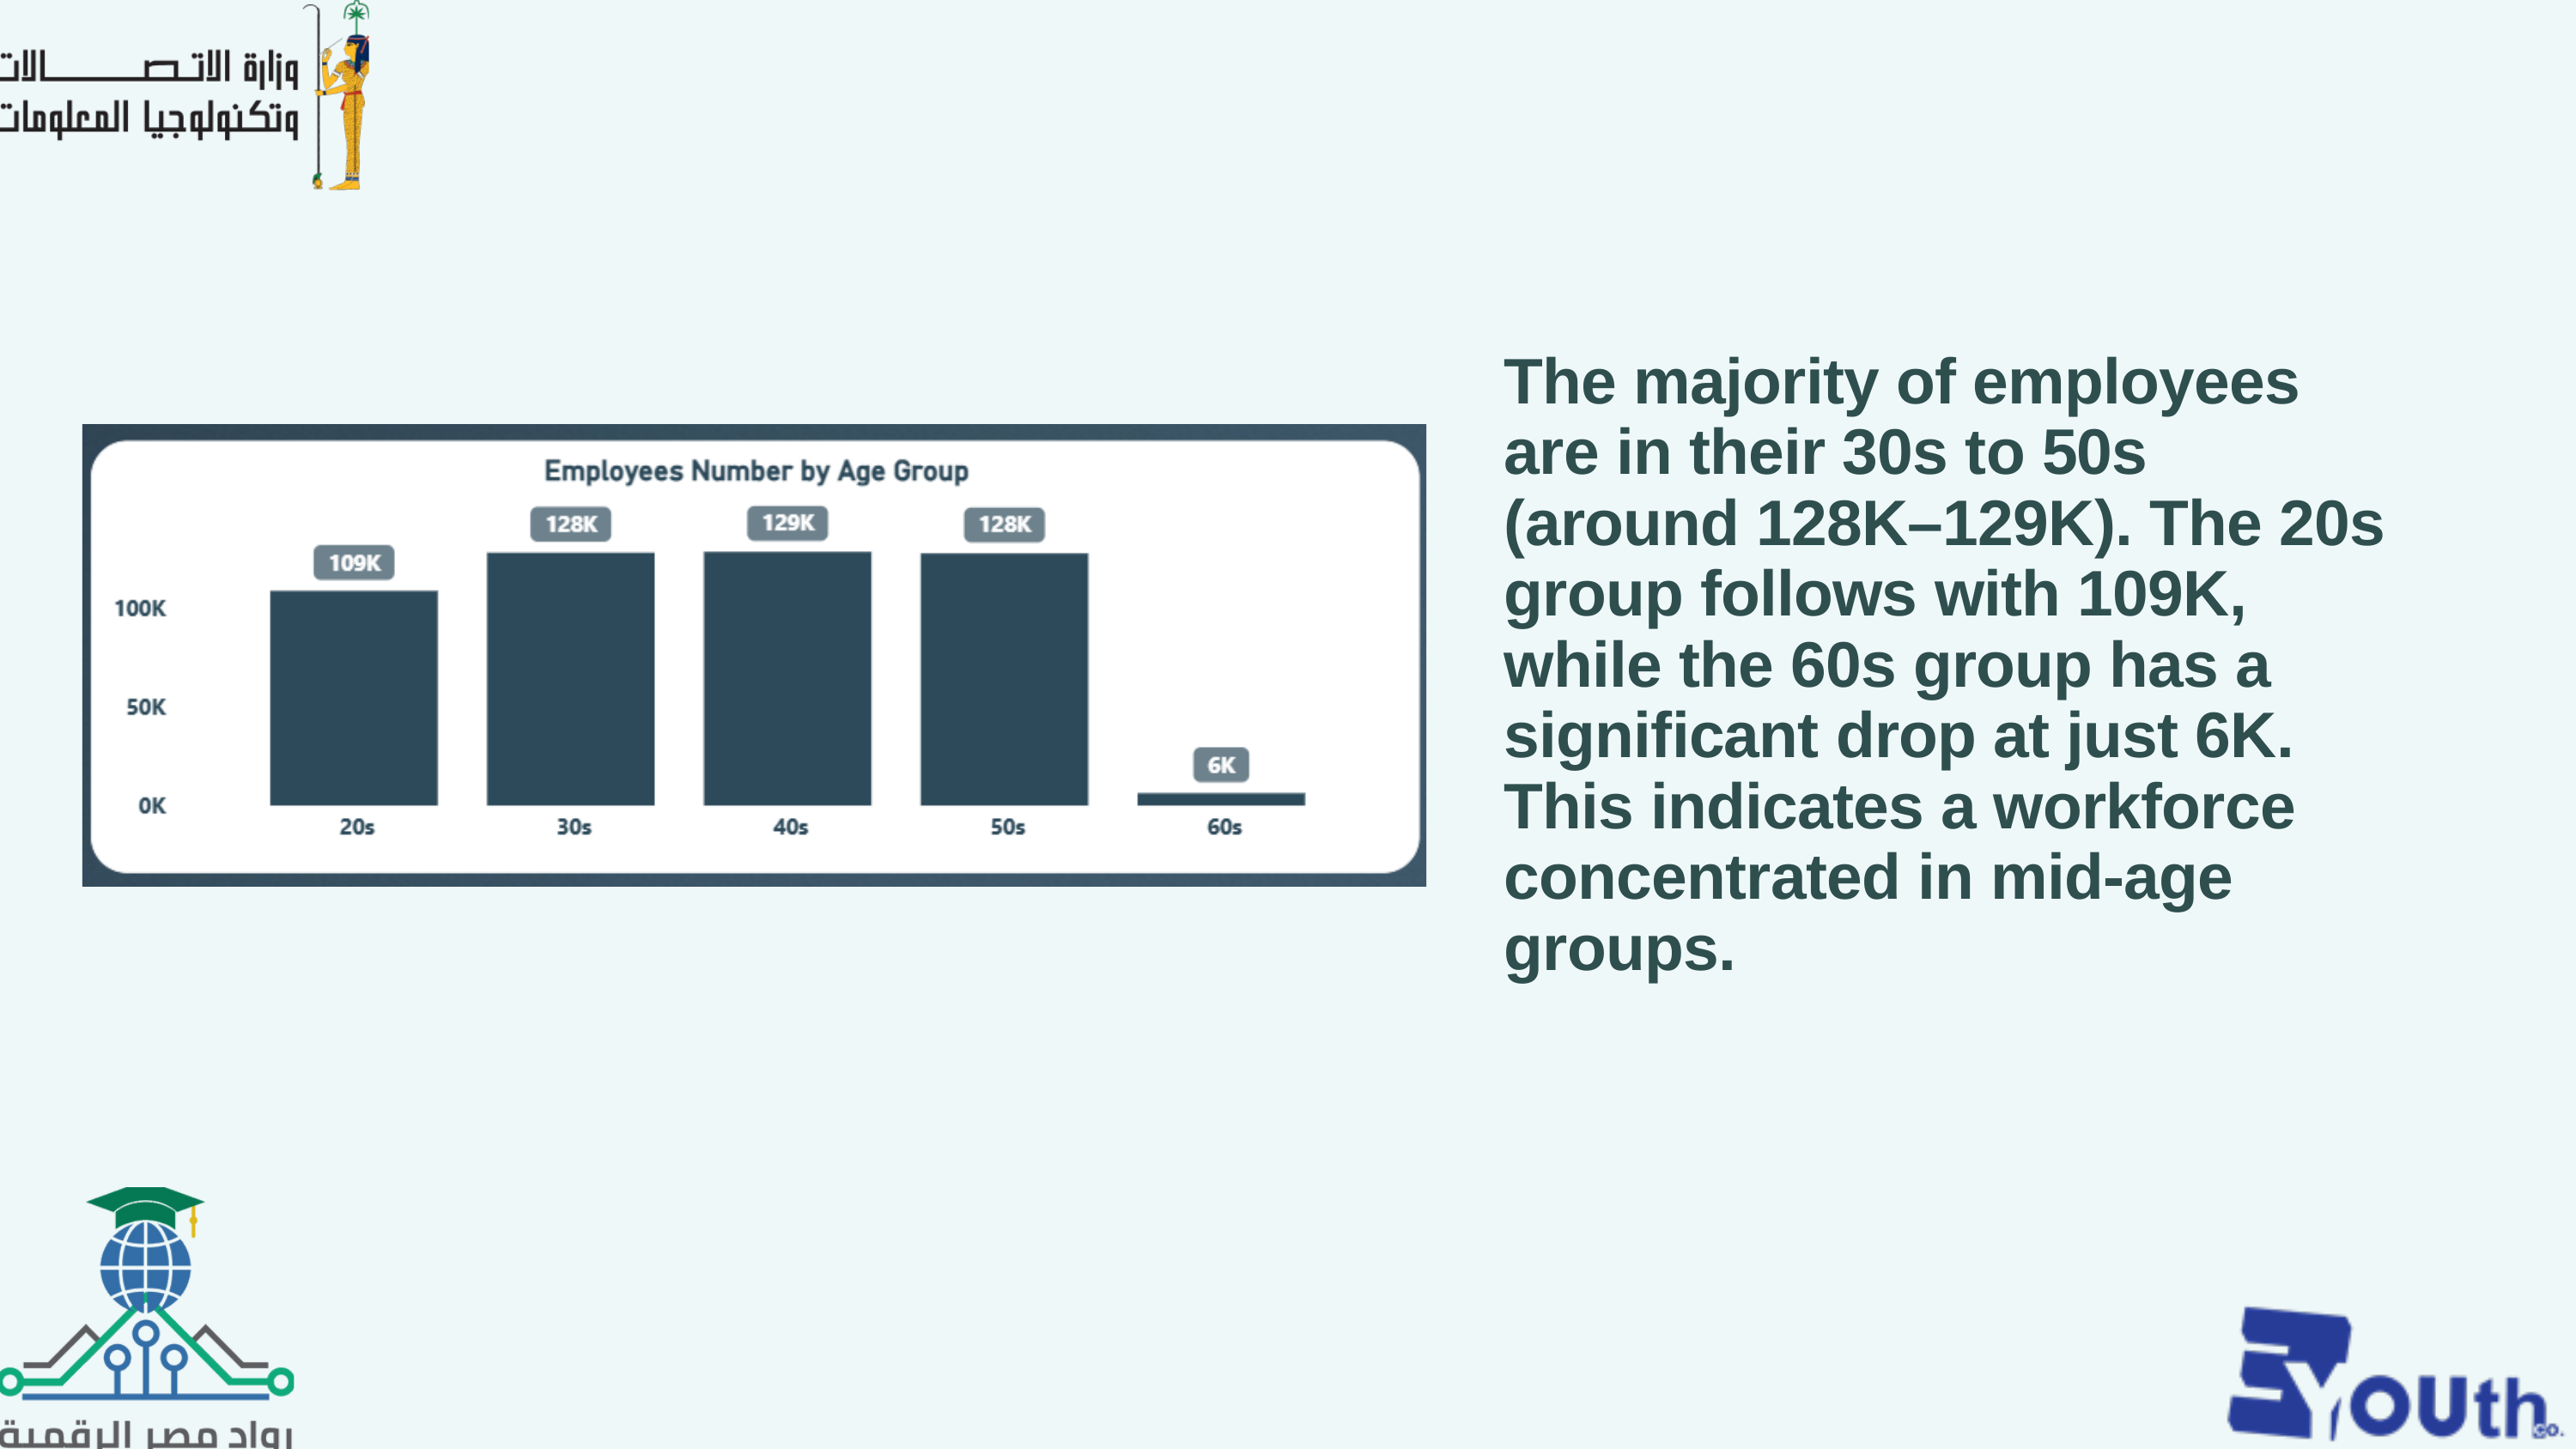

The majority of employees are in their 30s to 50s (around 128K–129K). The 20s group follows with 109K, while the 60s group has a significant drop at just 6K. This indicates a workforce concentrated in mid-age groups.